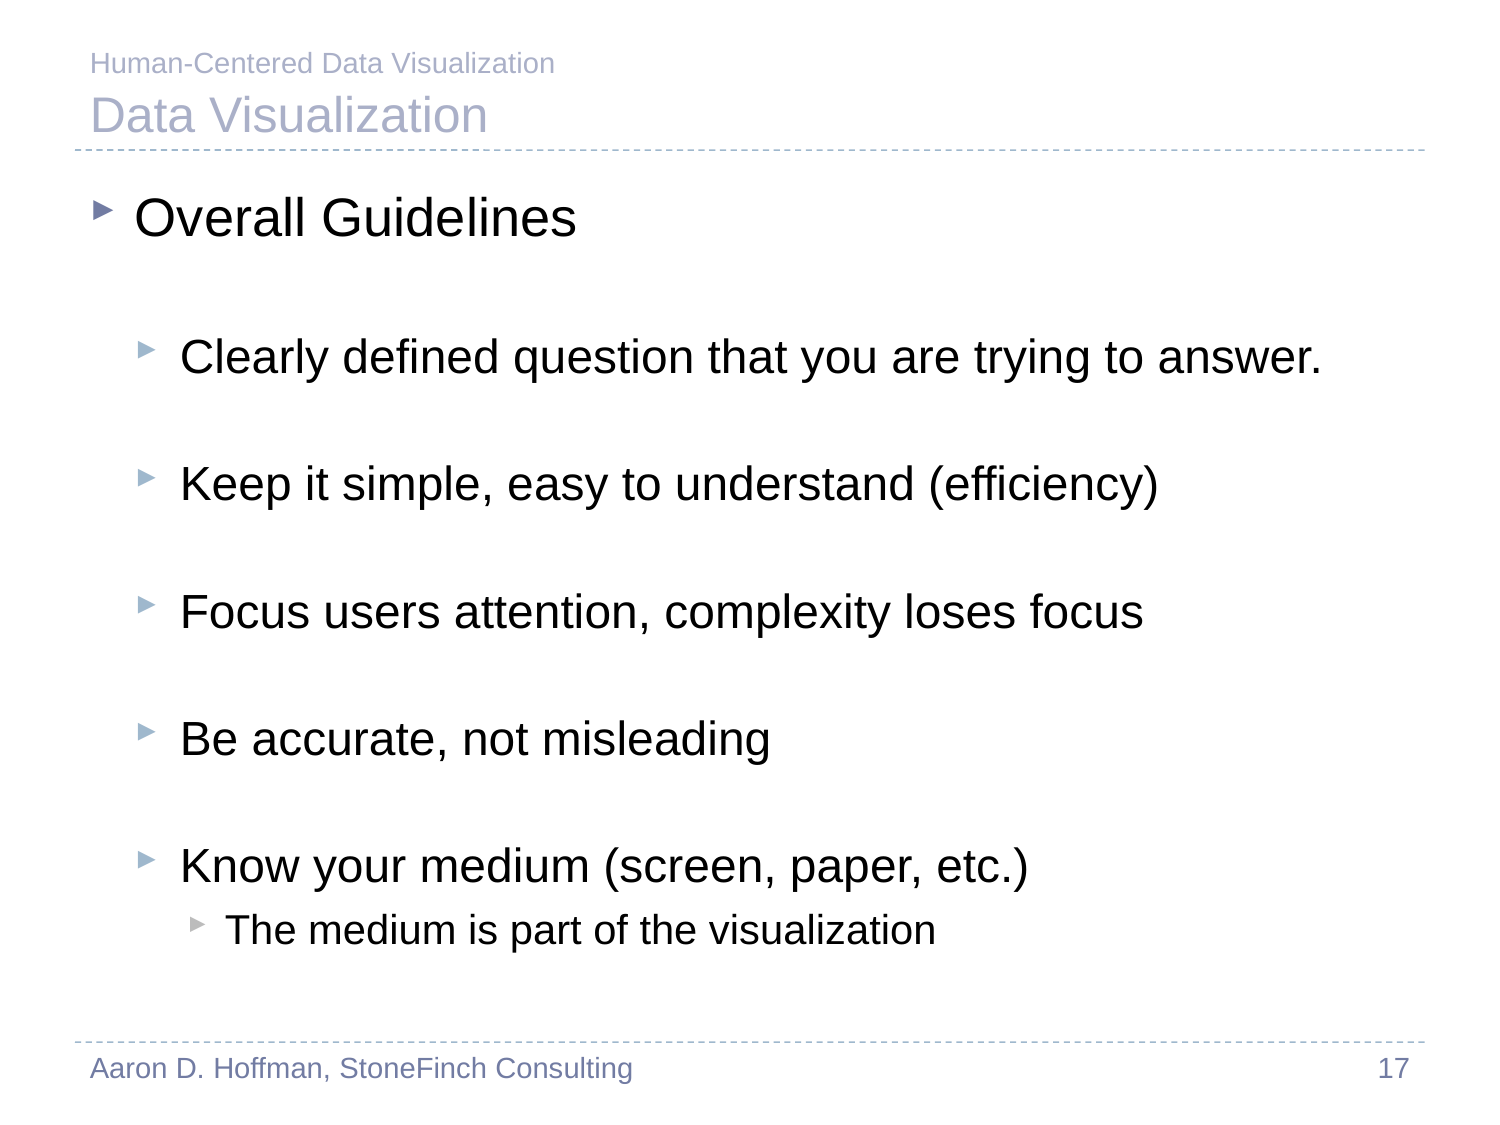

Human-Centered Data Visualization
# Data Visualization
Overall Guidelines

Clearly defined question that you are trying to answer.

Keep it simple, easy to understand (efficiency)

Focus users attention, complexity loses focus

Be accurate, not misleading

Know your medium (screen, paper, etc.)
The medium is part of the visualization
Aaron D. Hoffman, StoneFinch Consulting
17